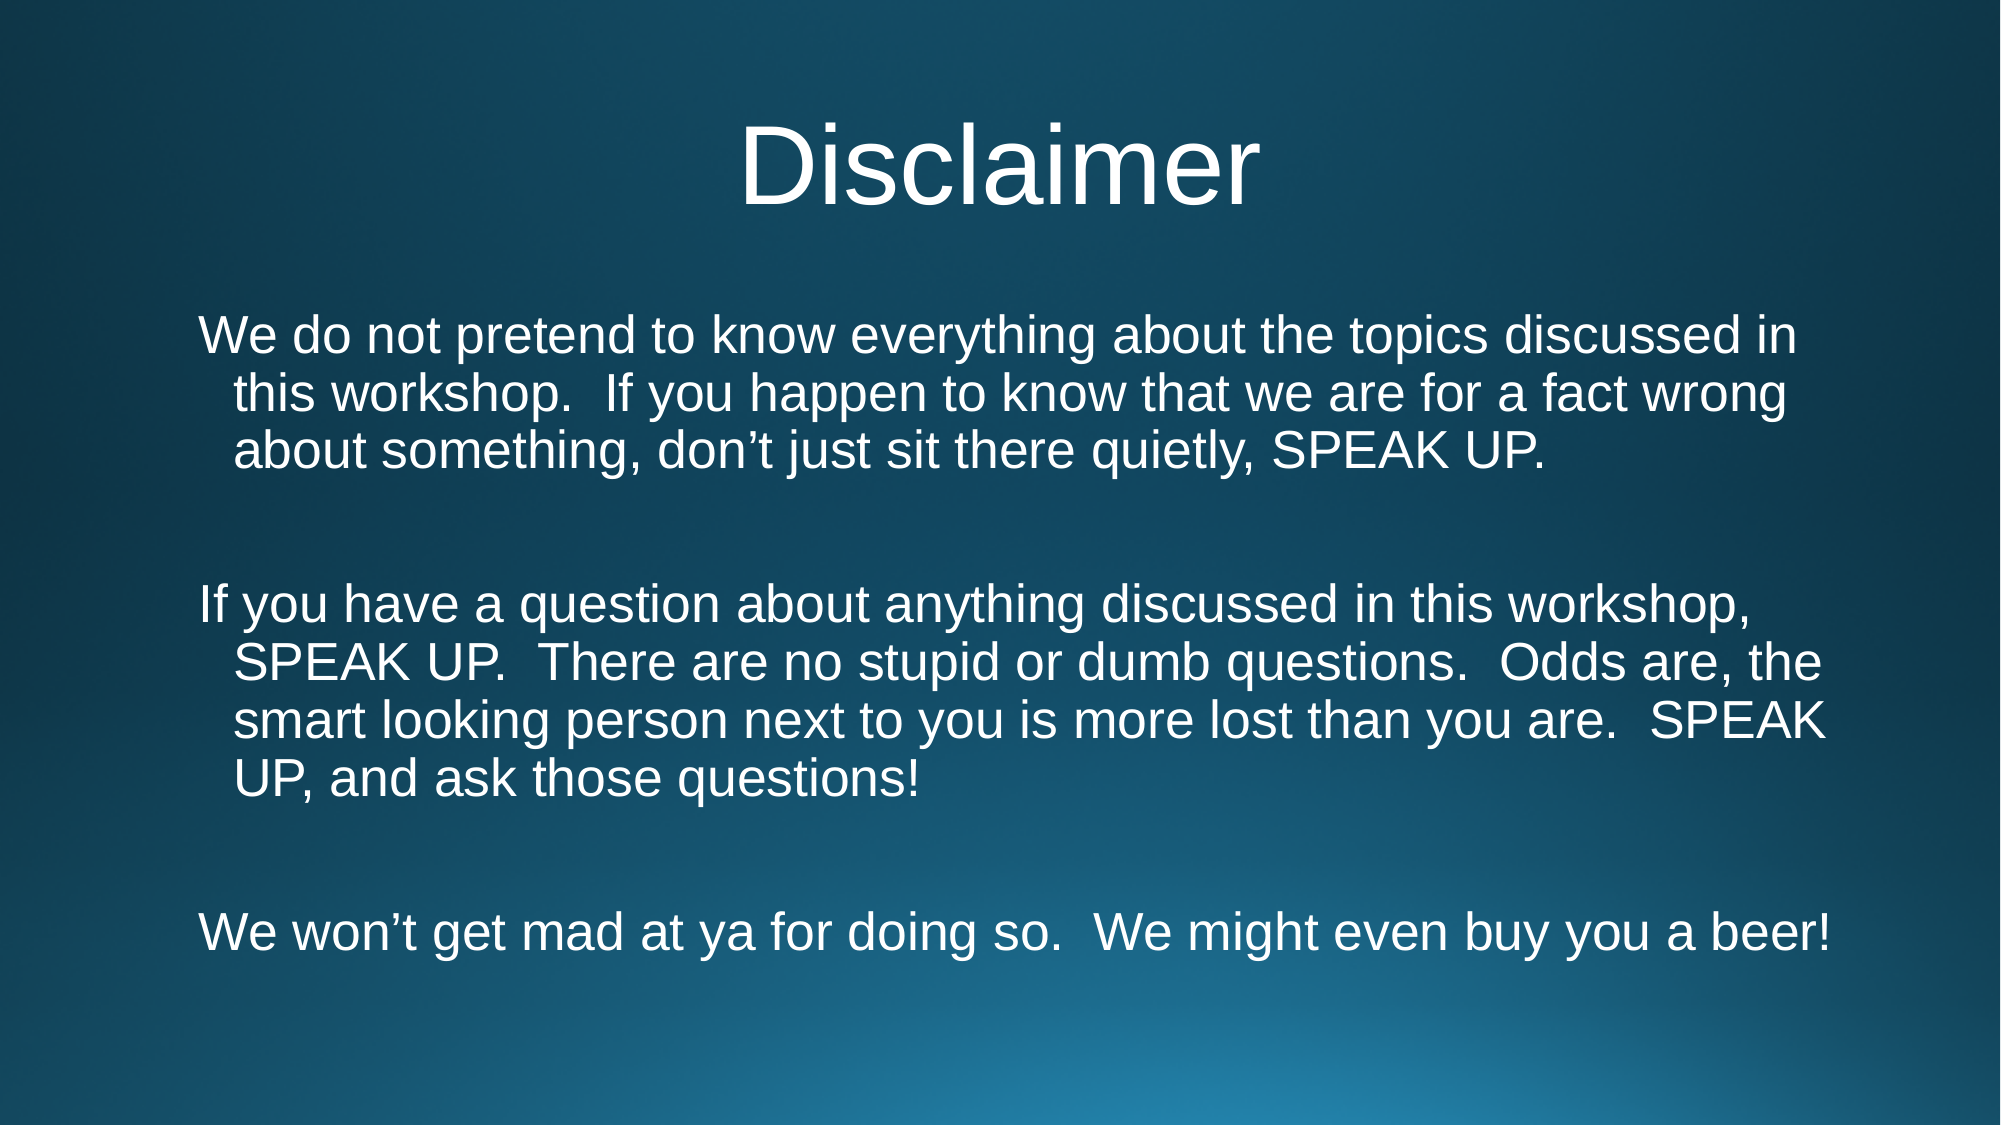

# Disclaimer
We do not pretend to know everything about the topics discussed in this workshop.  If you happen to know that we are for a fact wrong about something, don’t just sit there quietly, SPEAK UP.

If you have a question about anything discussed in this workshop, SPEAK UP.  There are no stupid or dumb questions.  Odds are, the smart looking person next to you is more lost than you are.  SPEAK UP, and ask those questions!

We won’t get mad at ya for doing so.  We might even buy you a beer!